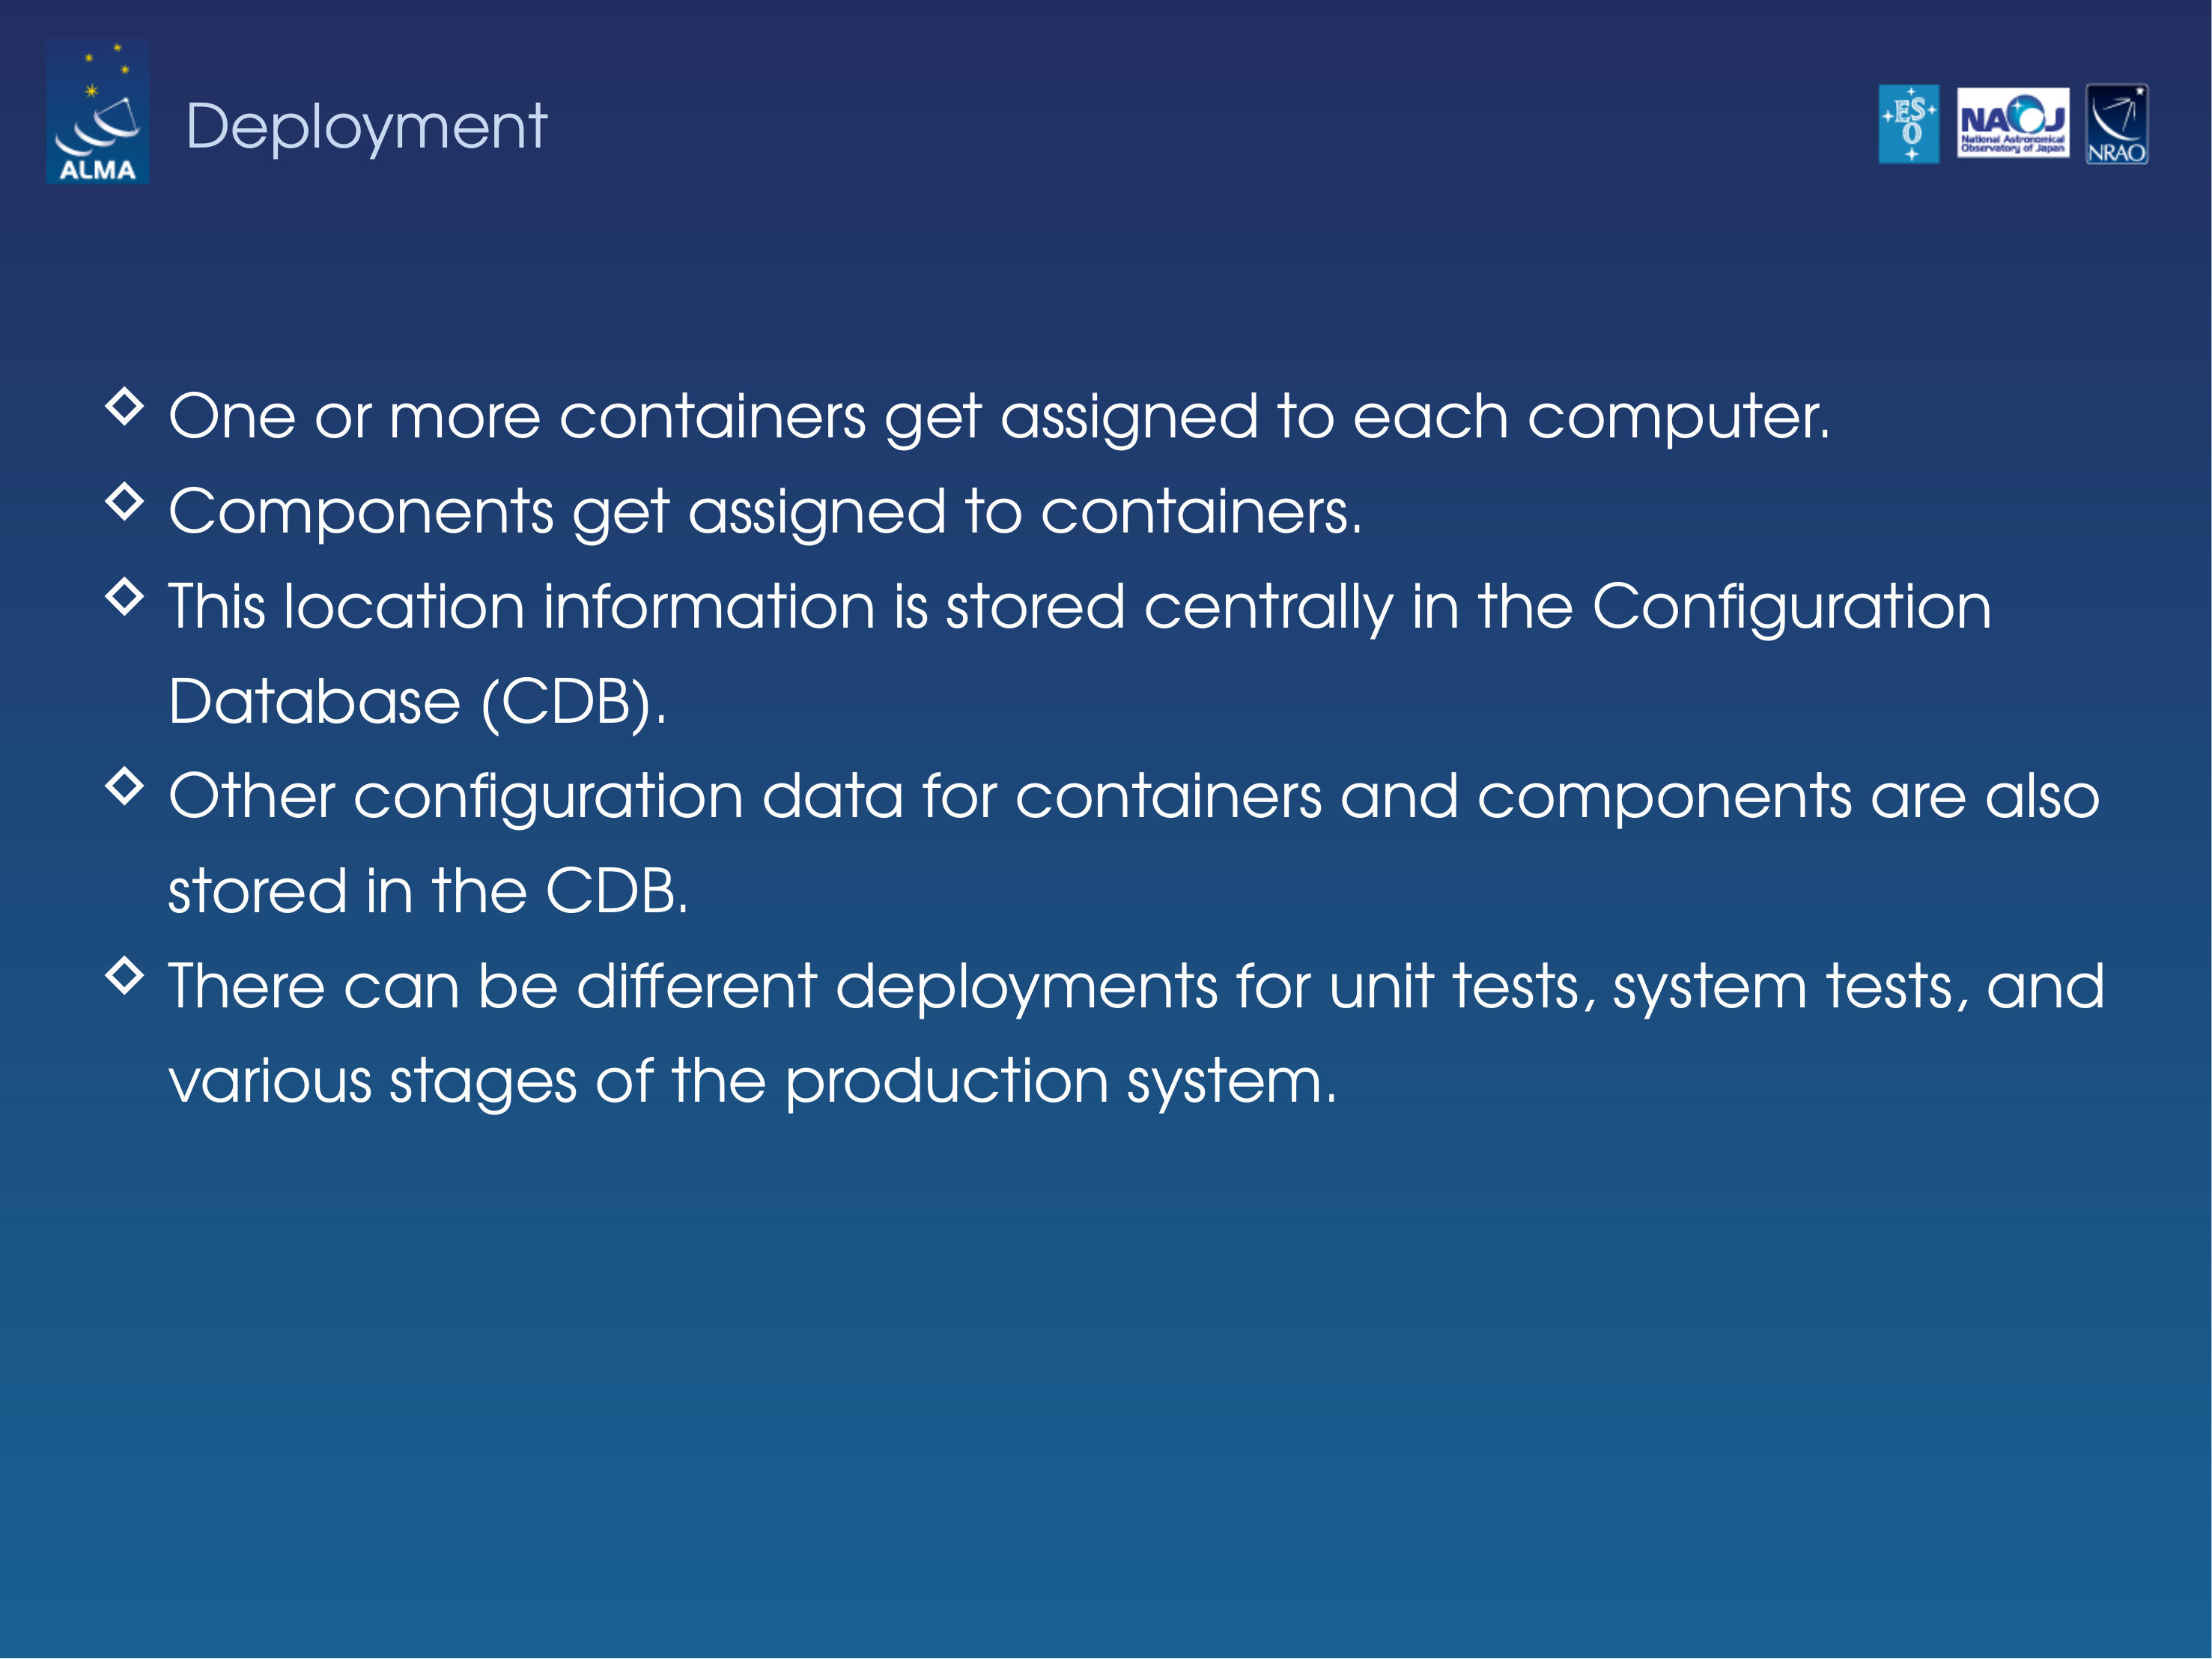

# Deployment
One or more containers get assigned to each computer.
Components get assigned to containers.
This location information is stored centrally in the Configuration Database (CDB).
Other configuration data for containers and components are also stored in the CDB.
There can be different deployments for unit tests, system tests, and various stages of the production system.